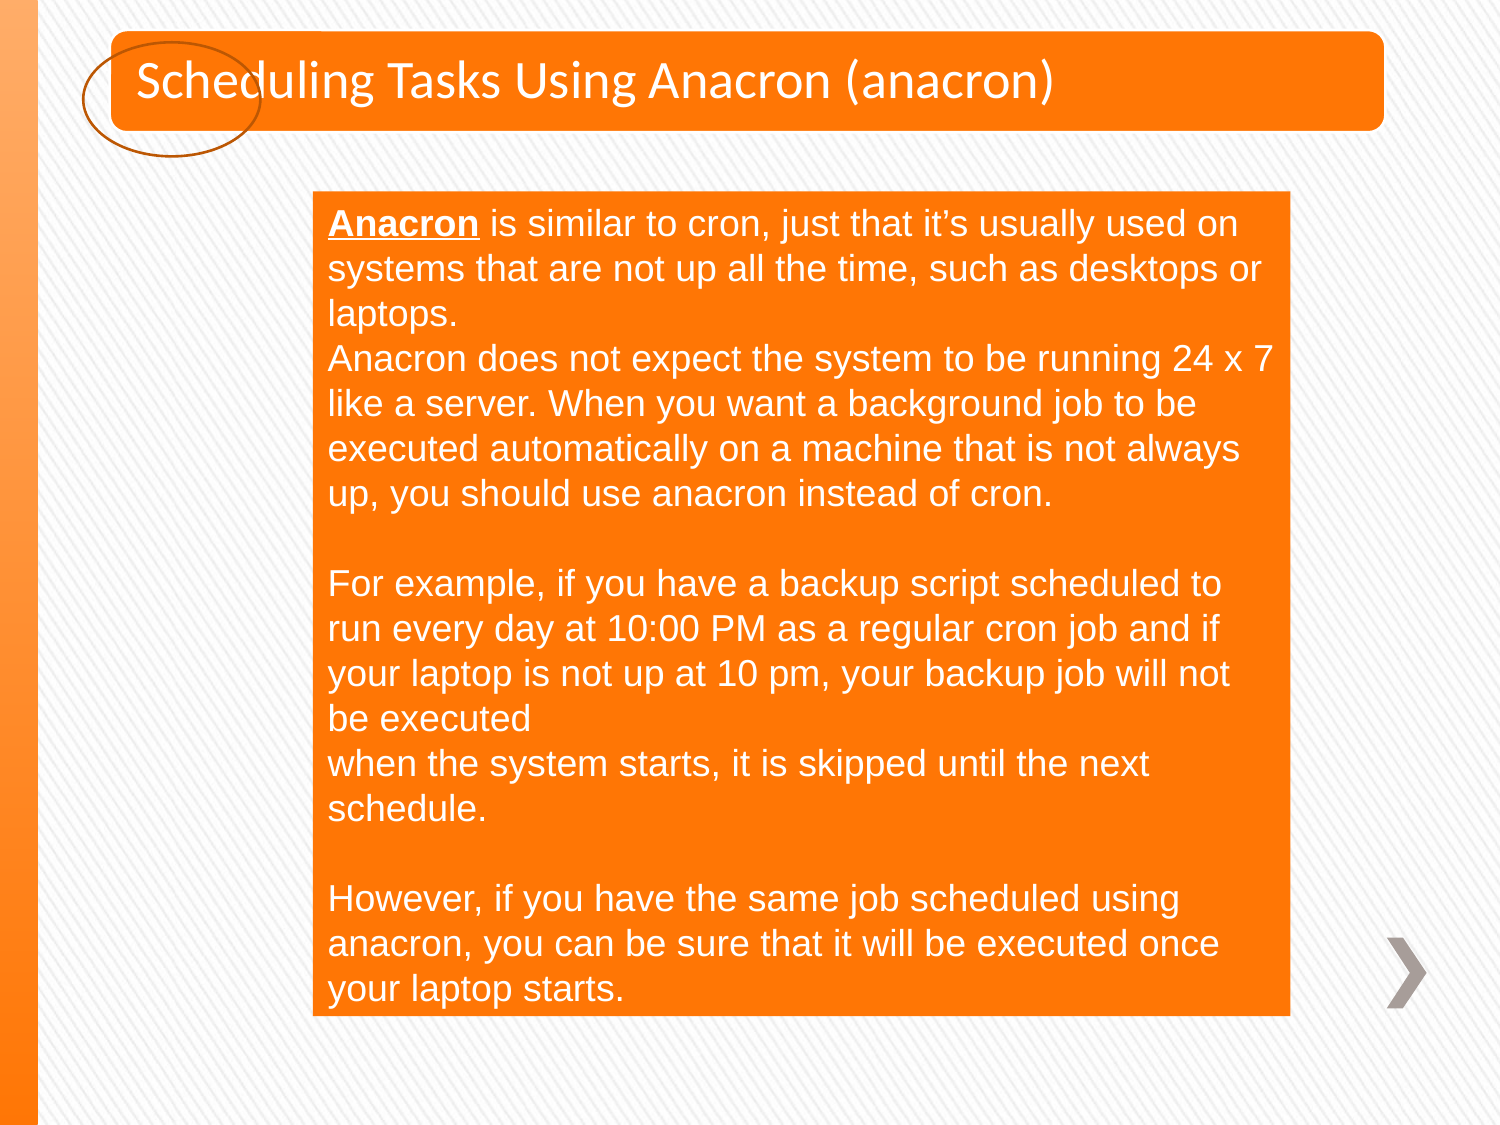

Scheduling Tasks Using Anacron (anacron)

Anacron is similar to cron, just that it’s usually used on systems that are not up all the time, such as desktops or laptops.
Anacron does not expect the system to be running 24 x 7 like a server. When you want a background job to be executed automatically on a machine that is not always up, you should use anacron instead of cron.

For example, if you have a backup script scheduled to run every day at 10:00 PM as a regular cron job and if your laptop is not up at 10 pm, your backup job will not be executed
when the system starts, it is skipped until the next schedule.

However, if you have the same job scheduled using anacron, you can be sure that it will be executed once your laptop starts.